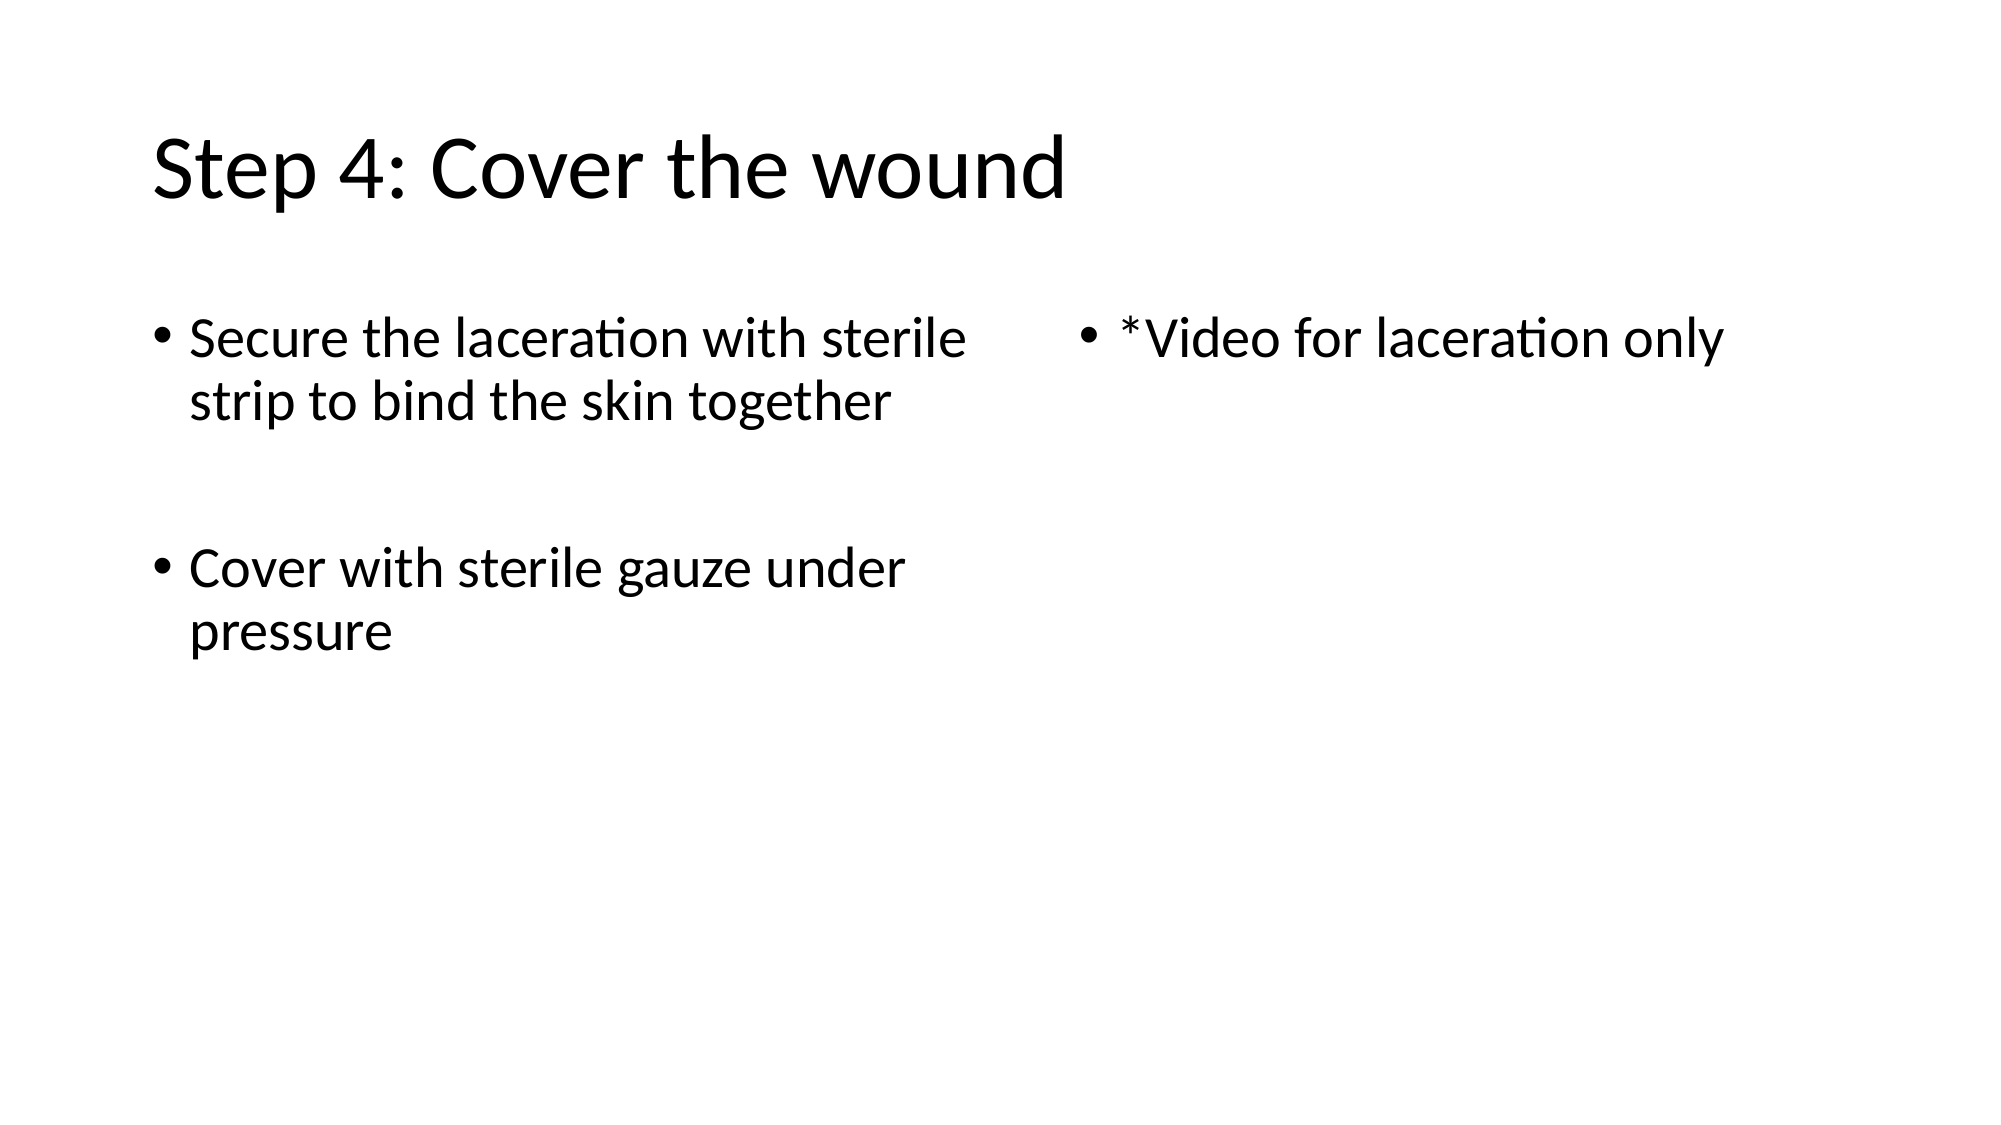

# Step 4: Cover the wound
Secure the laceration with sterile strip to bind the skin together

Cover with sterile gauze under pressure

*Video for laceration only